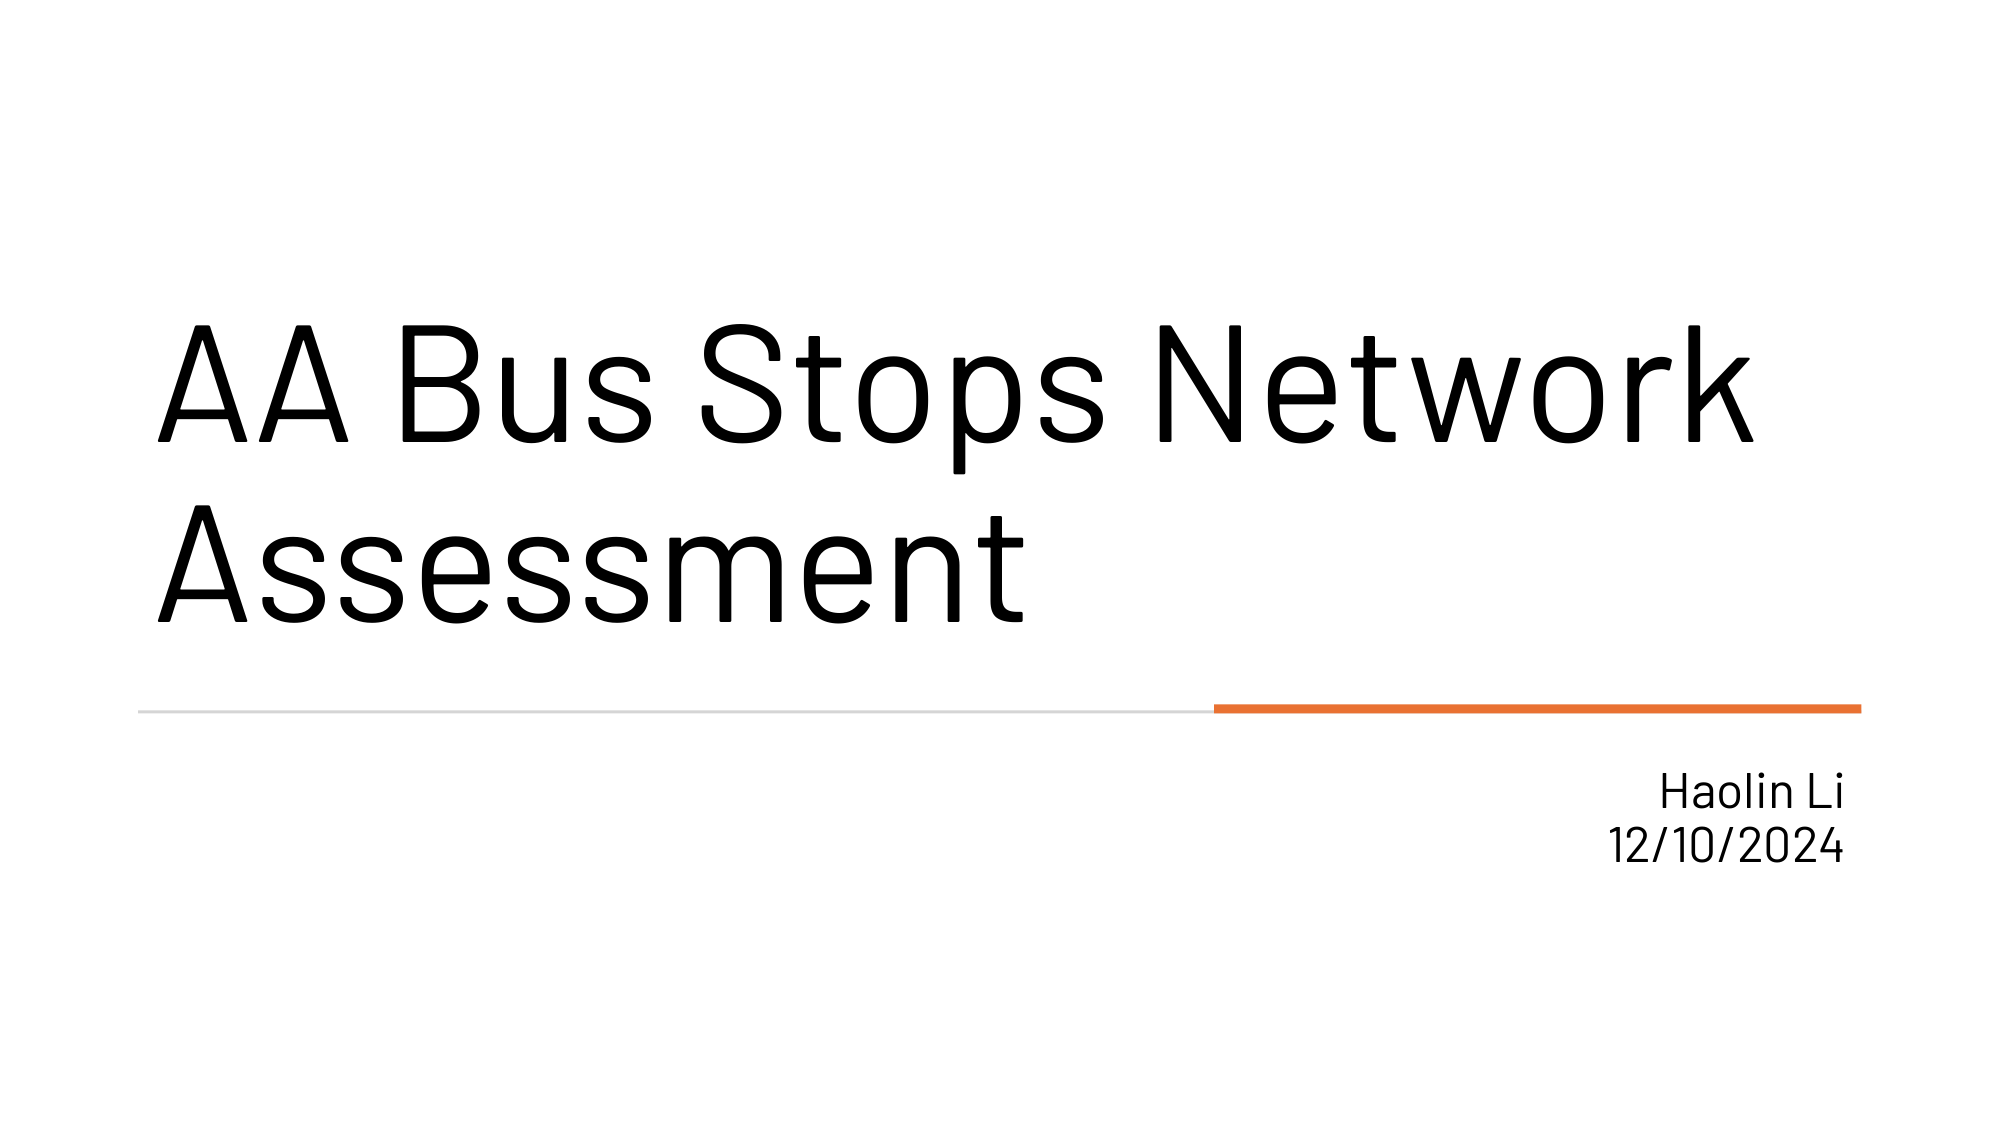

# AA Bus Stops Network Assessment

Haolin Li
12/10/2024